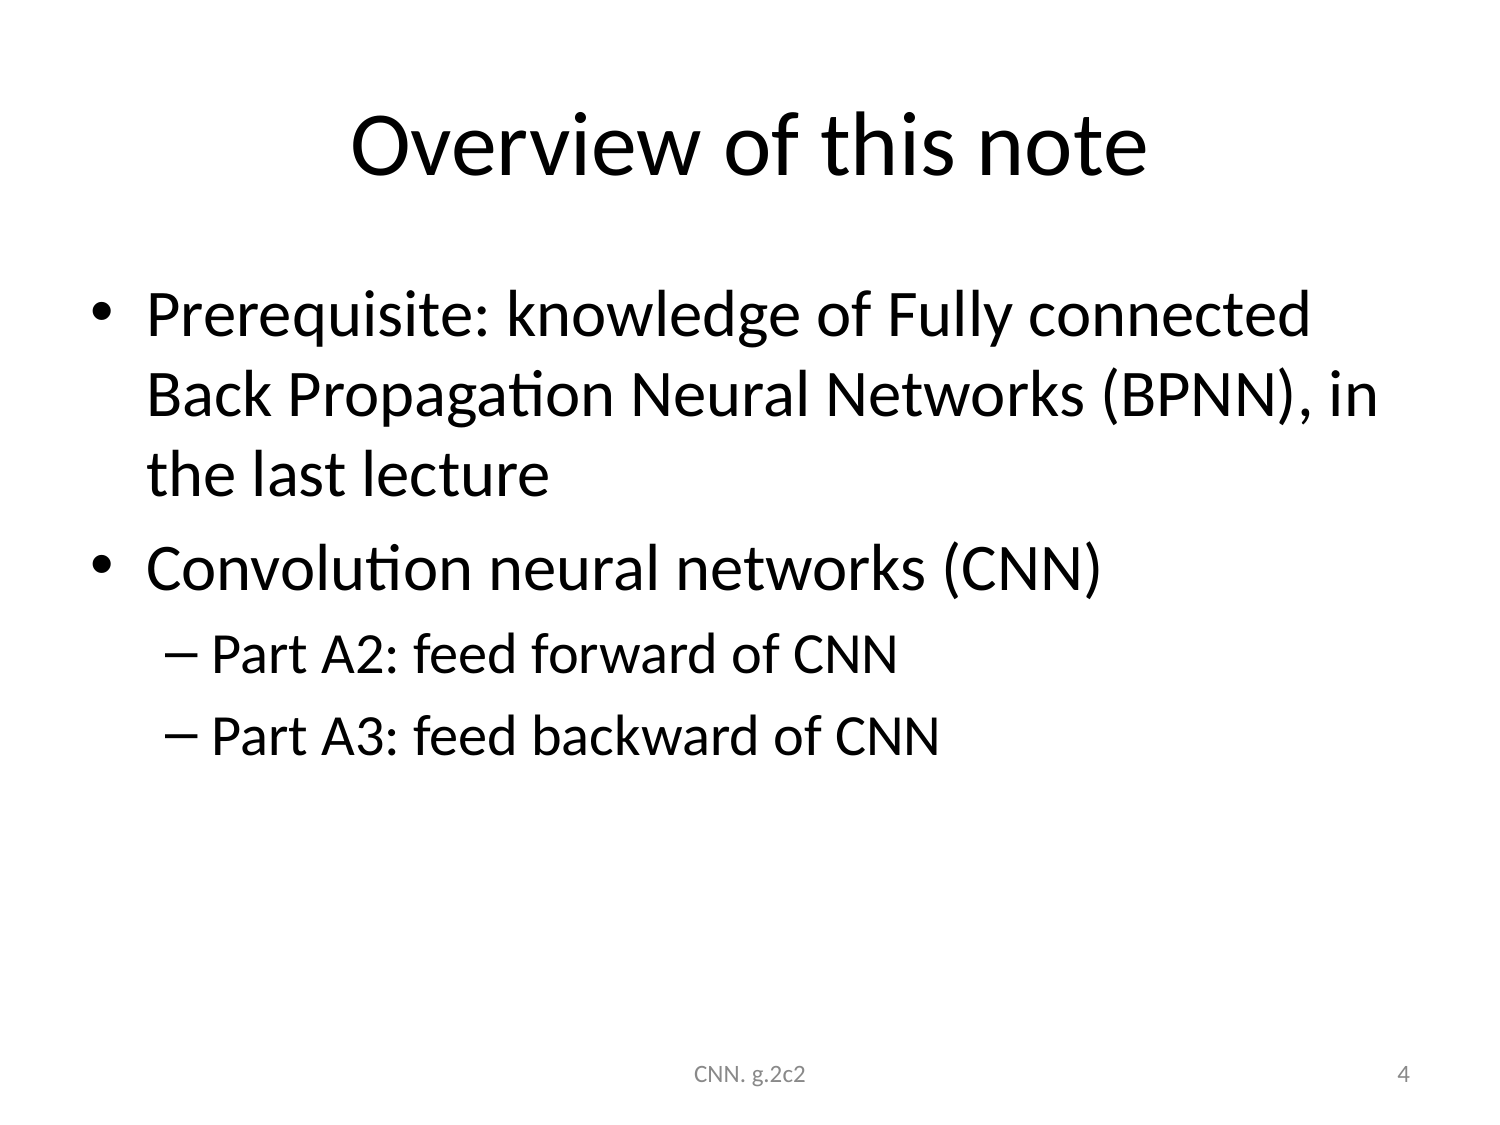

# Overview of this note
Prerequisite: knowledge of Fully connected Back Propagation Neural Networks (BPNN), in the last lecture
Convolution neural networks (CNN)
Part A2: feed forward of CNN
Part A3: feed backward of CNN

CNN. g.2c2
4